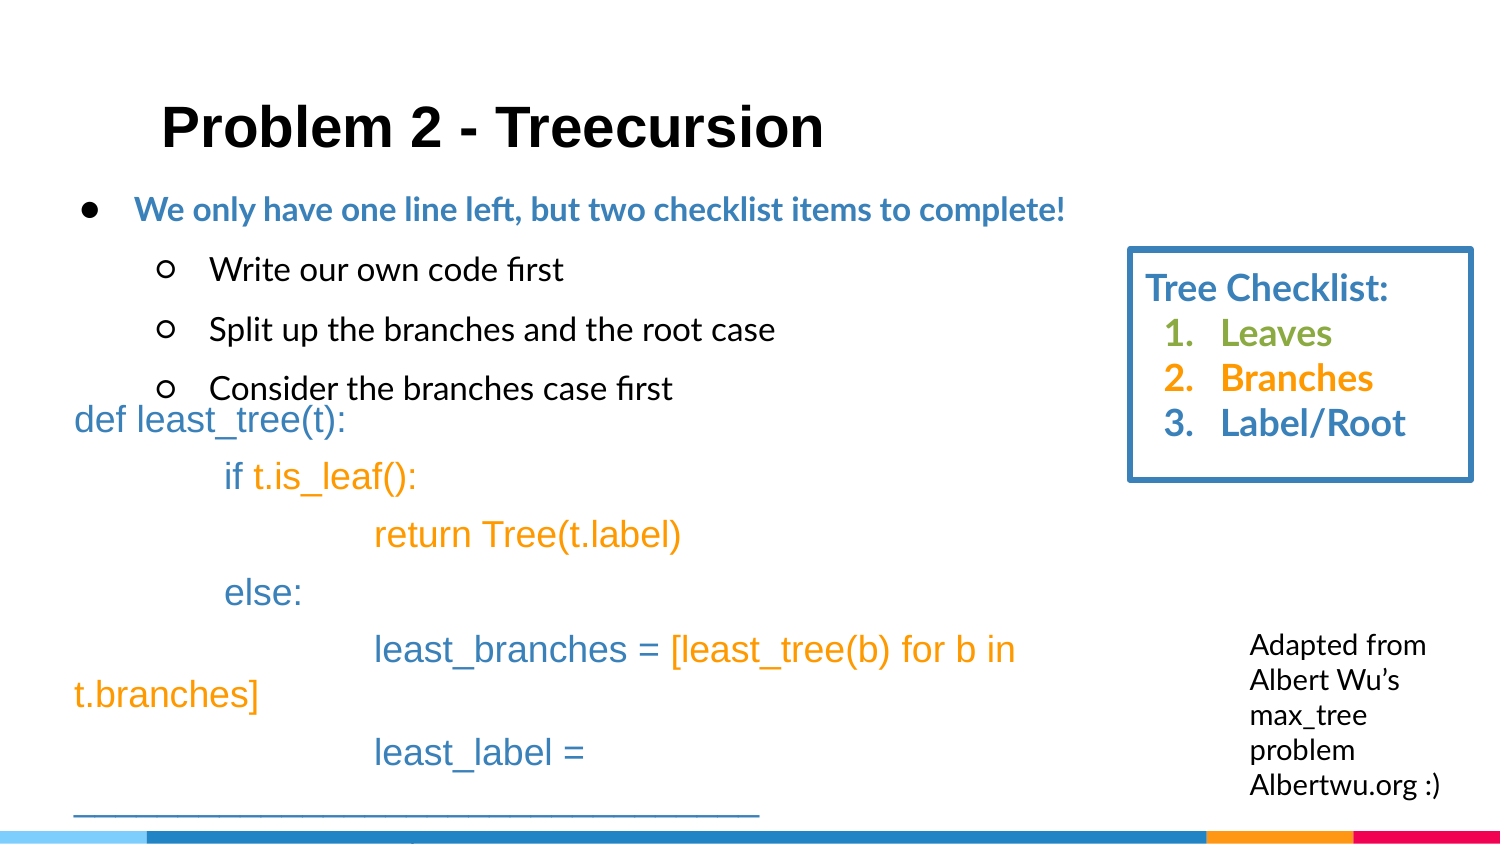

# Problem 2 - Treecursion
We only have one line left, but two checklist items to complete!
Write our own code first
Split up the branches and the root case
Consider the branches case first

Tree Checklist:
Leaves
Branches
Label/Root
def least_tree(t):
	if t.is_leaf():
		return Tree(t.label)
	else:
		least_branches = [least_tree(b) for b in t.branches]
		least_label = _________________________________
		return _________new Tree(?, ?)_______________
Adapted from Albert Wu’s max_tree problem
Albertwu.org :)